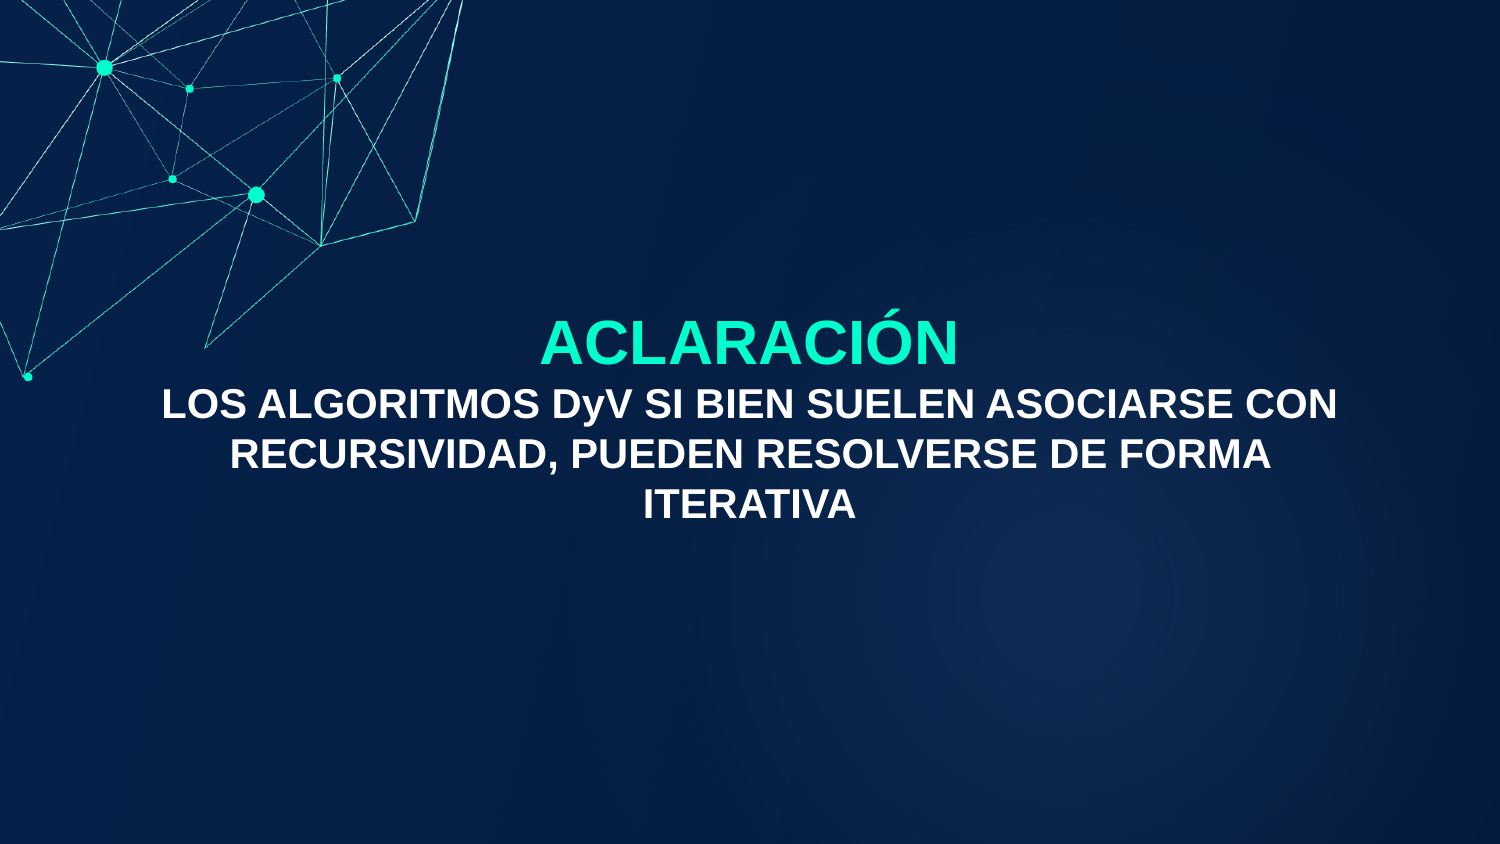

# ACLARACIÓN
LOS ALGORITMOS DyV SI BIEN SUELEN ASOCIARSE CON RECURSIVIDAD, PUEDEN RESOLVERSE DE FORMA ITERATIVA